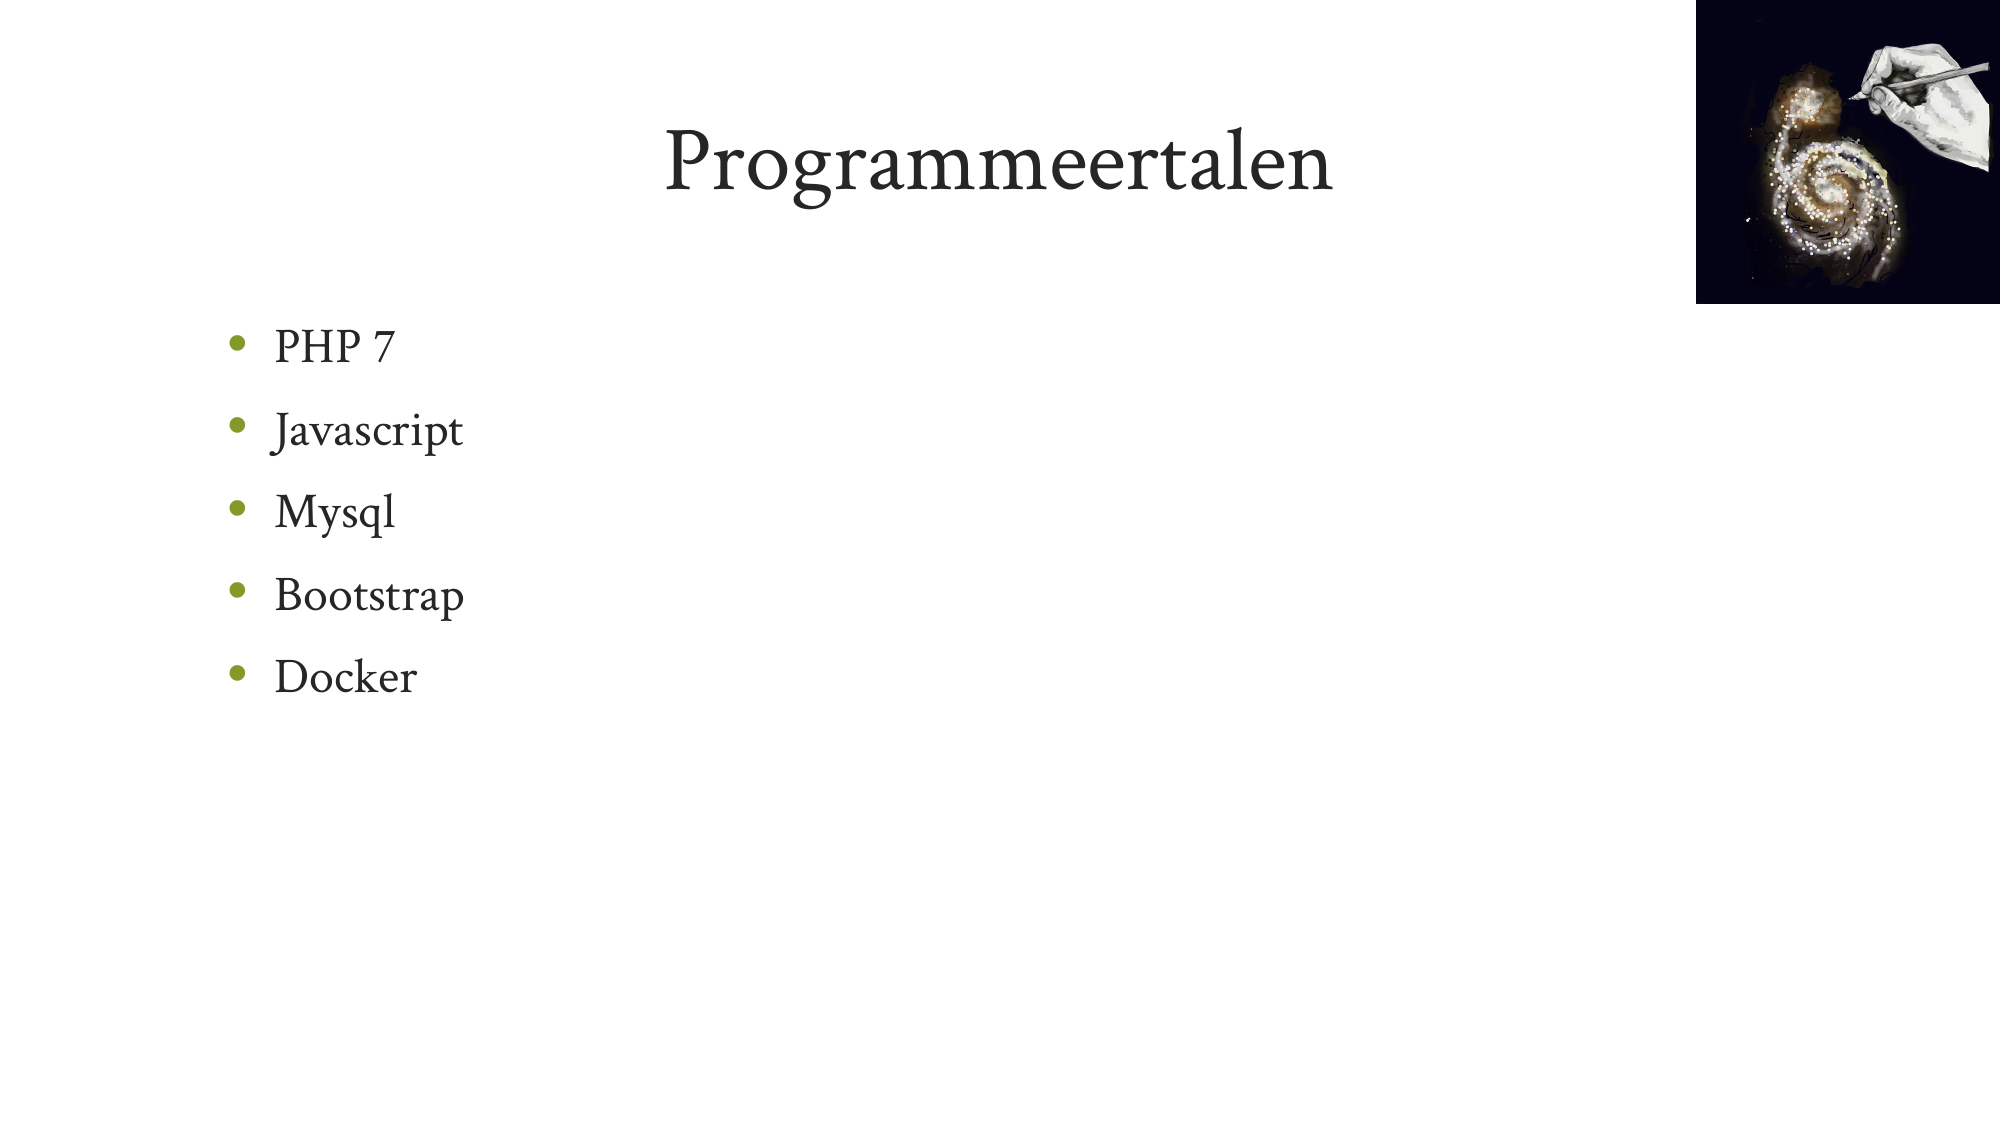

# Programmeertalen
PHP 7
Javascript
Mysql
Bootstrap
Docker